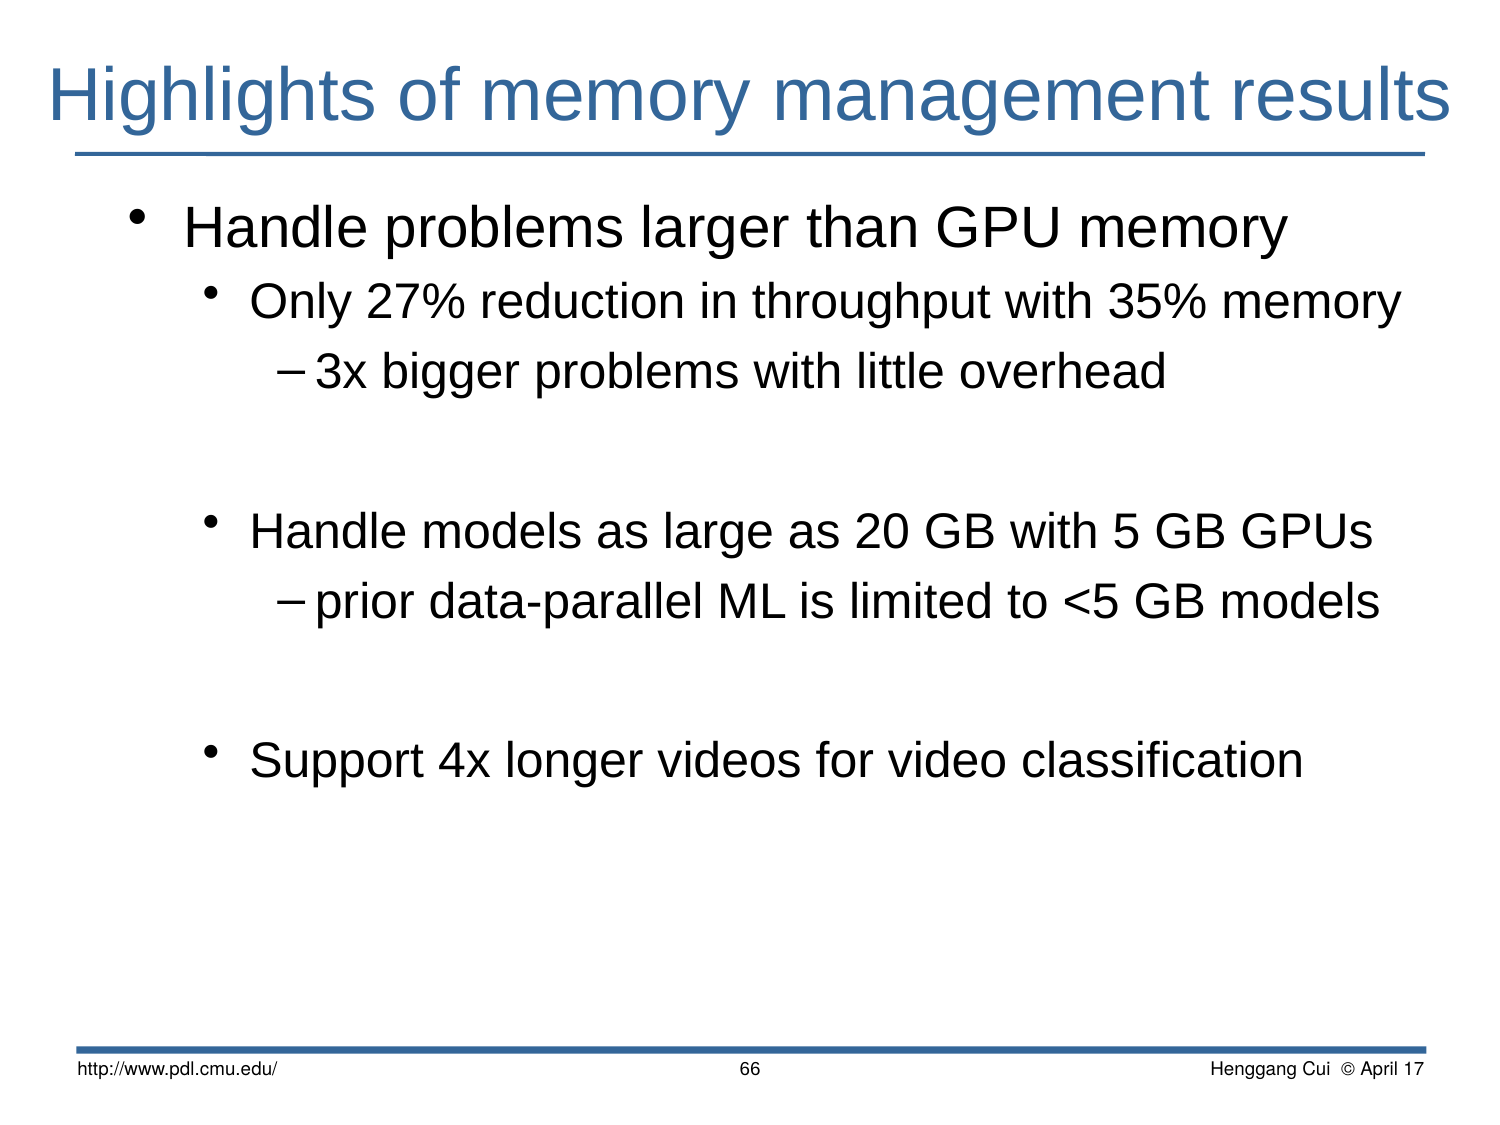

# Highlights of memory management results
Handle problems larger than GPU memory
Only 27% reduction in throughput with 35% memory
3x bigger problems with little overhead

Handle models as large as 20 GB with 5 GB GPUs
prior data-parallel ML is limited to <5 GB models

Support 4x longer videos for video classification

http://www.pdl.cmu.edu/
   Henggang Cui  © April 17
66